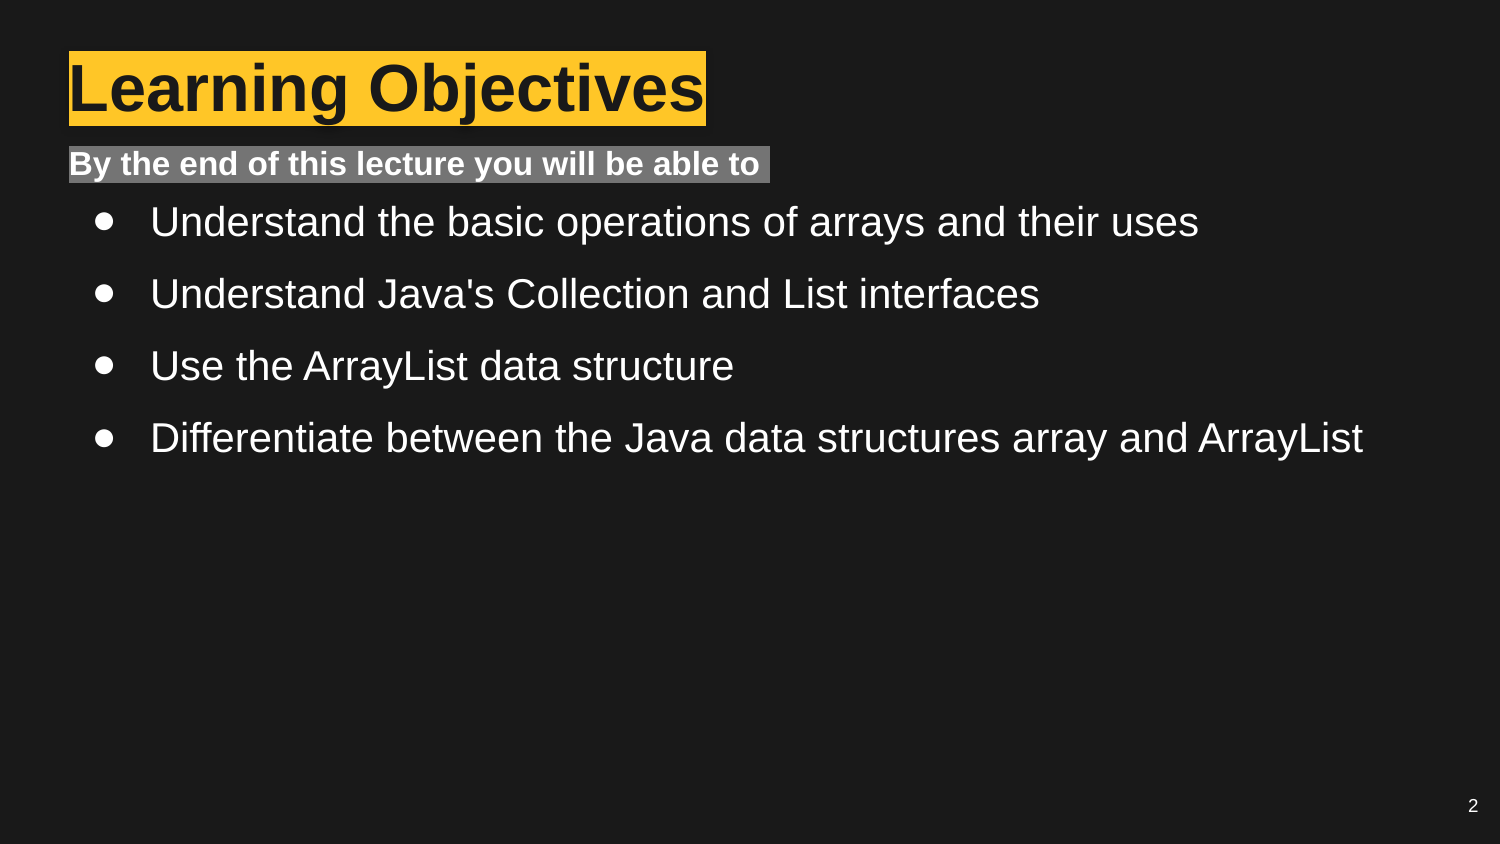

# Learning Objectives
By the end of this lecture you will be able to
Understand the basic operations of arrays and their uses
Understand Java's Collection and List interfaces
Use the ArrayList data structure
Differentiate between the Java data structures array and ArrayList

2